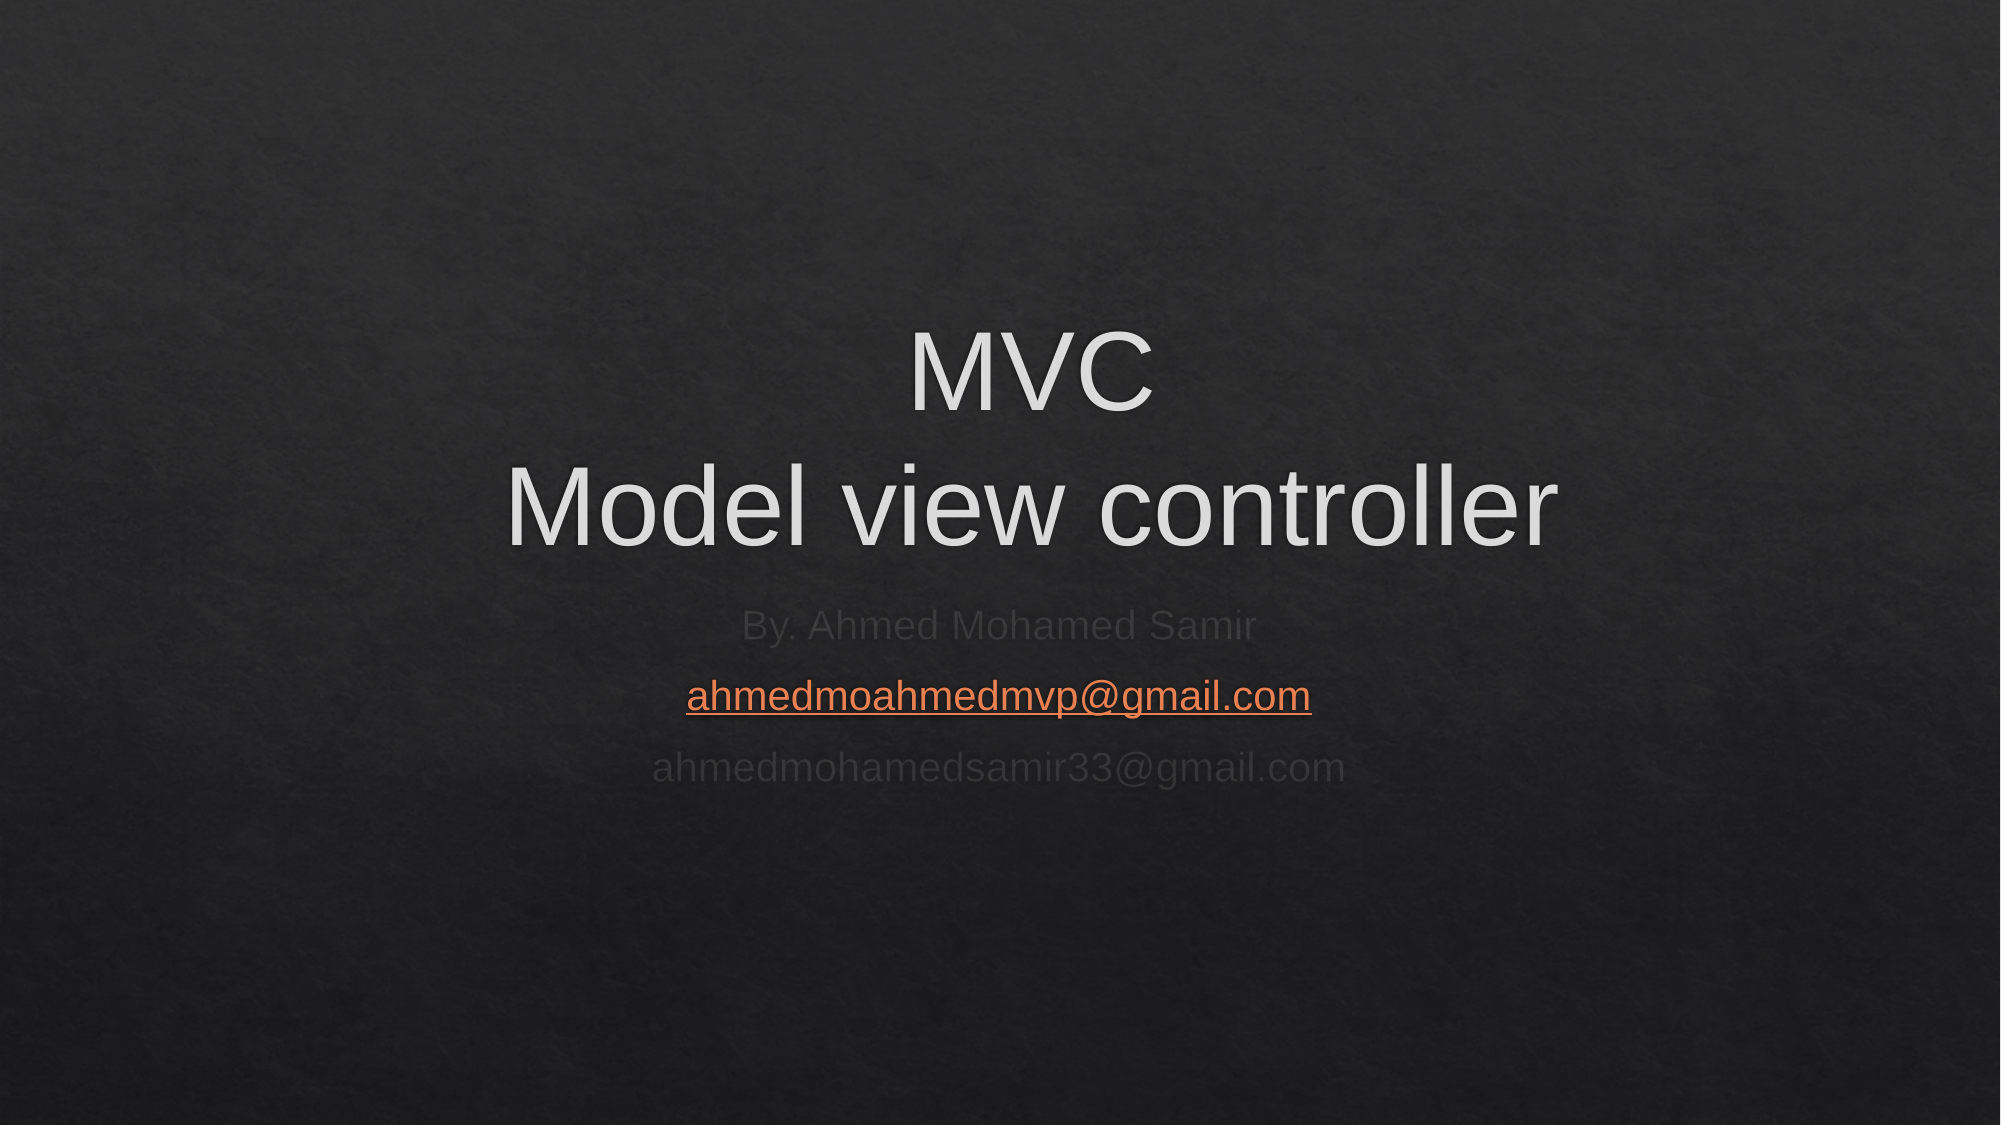

# MVC Model view controller
By. Ahmed Mohamed Samir
ahmedmoahmedmvp@gmail.com
ahmedmohamedsamir33@gmail.com